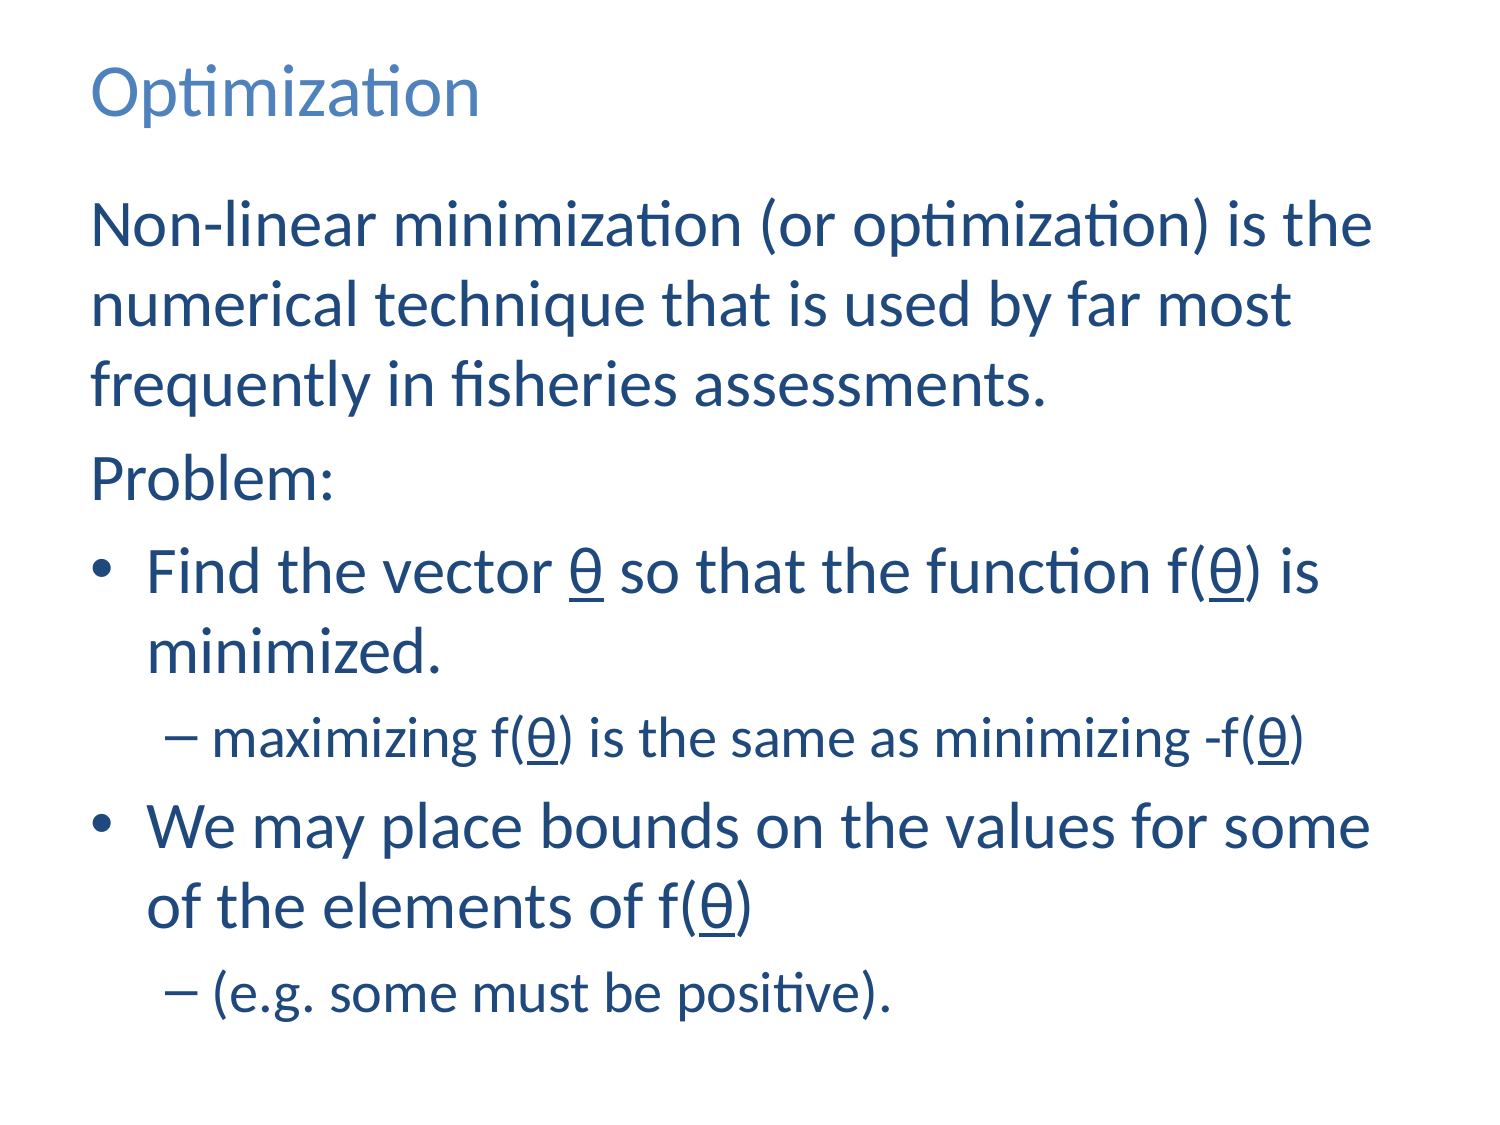

# Optimization
Non-linear minimization (or optimization) is the numerical technique that is used by far most frequently in fisheries assessments.
Problem:
Find the vector θ so that the function f(θ) is minimized.
maximizing f(θ) is the same as minimizing -f(θ)
We may place bounds on the values for some of the elements of f(θ)
(e.g. some must be positive).